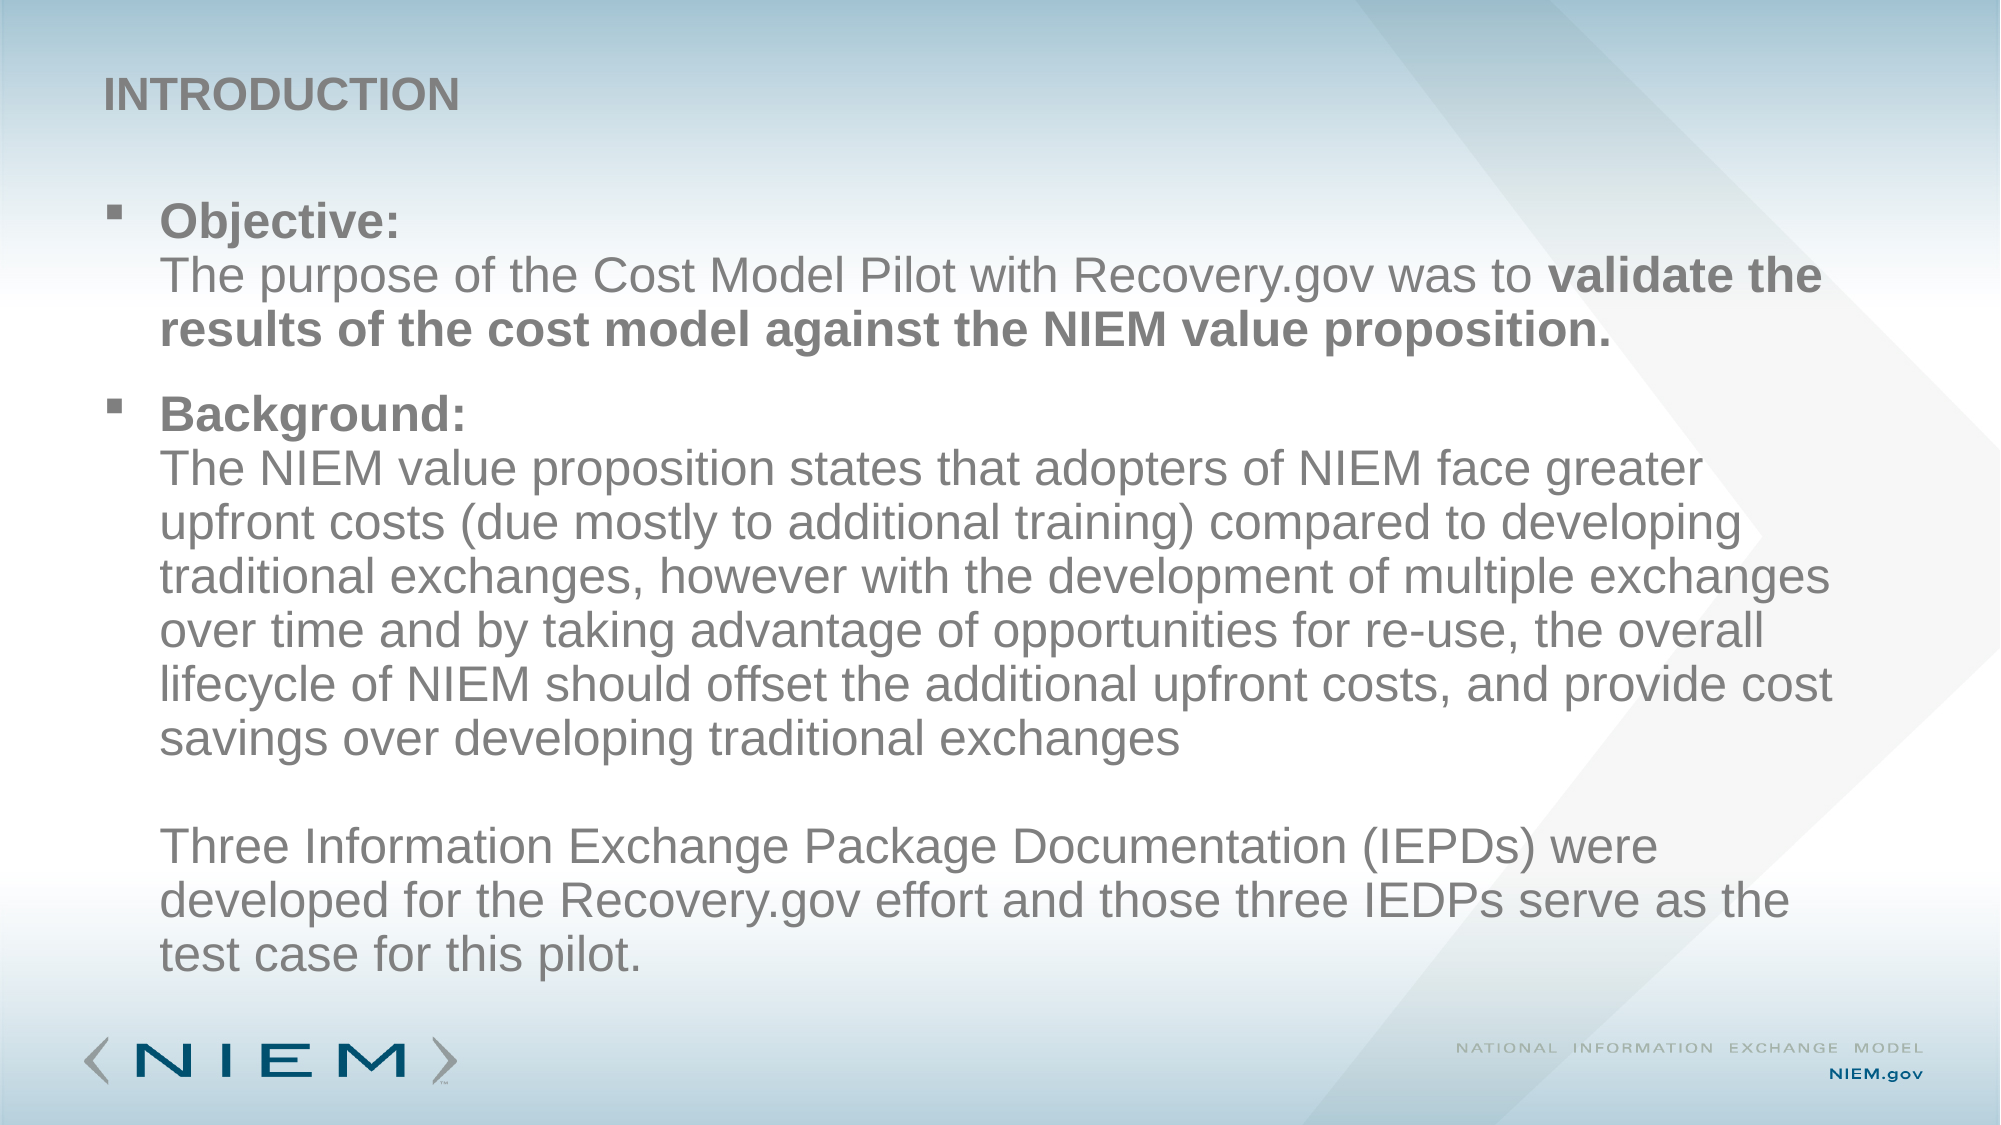

# Introduction
Objective:
The purpose of the Cost Model Pilot with Recovery.gov was to validate the results of the cost model against the NIEM value proposition.

Background:
The NIEM value proposition states that adopters of NIEM face greater upfront costs (due mostly to additional training) compared to developing traditional exchanges, however with the development of multiple exchanges over time and by taking advantage of opportunities for re-use, the overall lifecycle of NIEM should offset the additional upfront costs, and provide cost savings over developing traditional exchanges
Three Information Exchange Package Documentation (IEPDs) were developed for the Recovery.gov effort and those three IEDPs serve as the test case for this pilot.